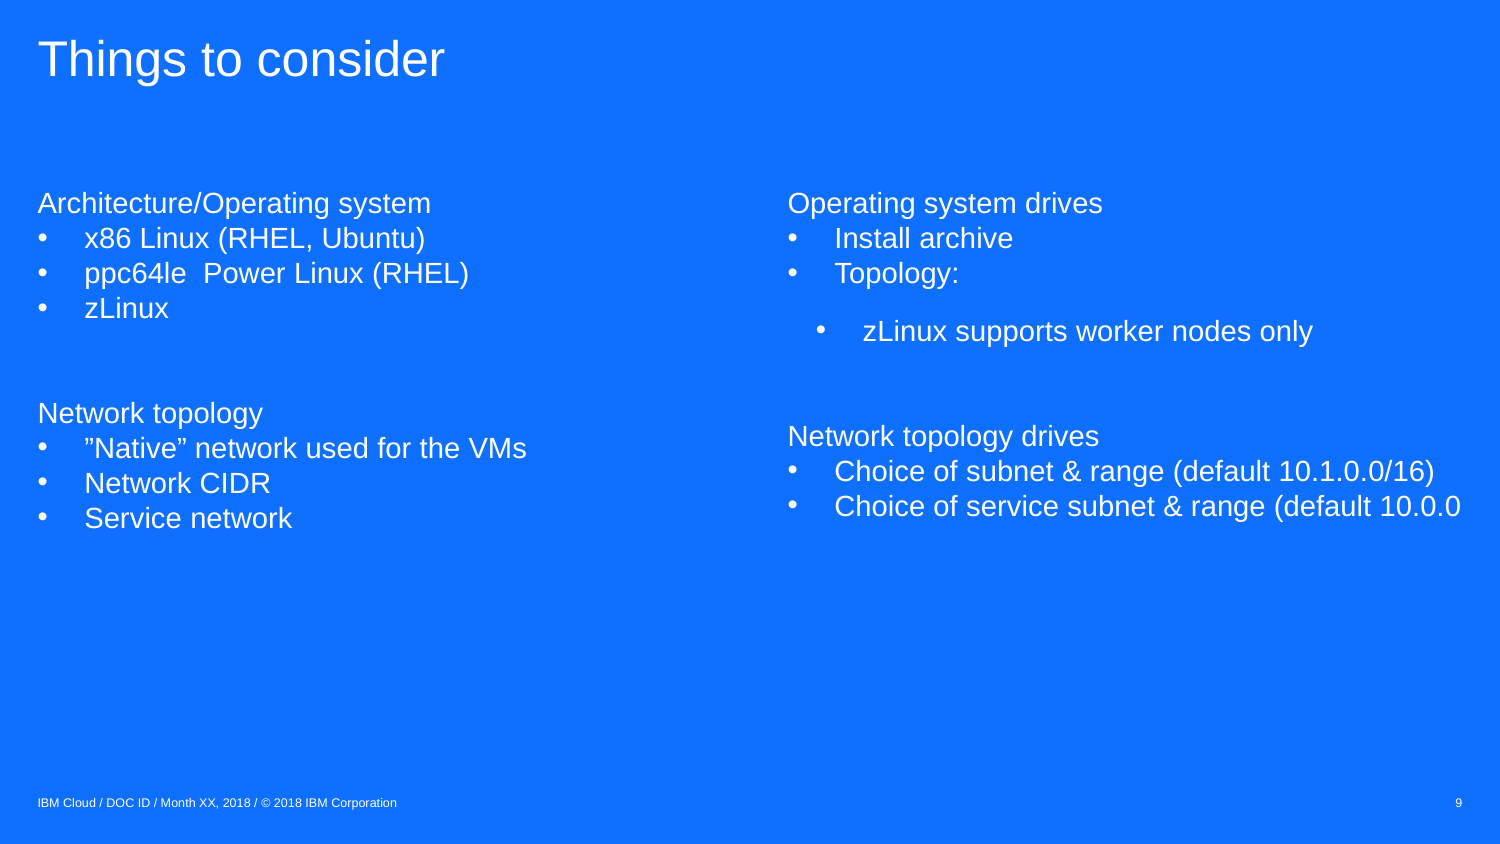

# Things to consider
Architecture/Operating system
x86 Linux (RHEL, Ubuntu)
ppc64le  Power Linux (RHEL)
zLinux

Network topology
”Native” network used for the VMs
Network CIDR
Service network
Operating system drives
Install archive
Topology:
zLinux supports worker nodes only

Network topology drives
Choice of subnet & range (default 10.1.0.0/16)
Choice of service subnet & range (default 10.0.0
IBM Cloud / DOC ID / Month XX, 2018 / © 2018 IBM Corporation
9